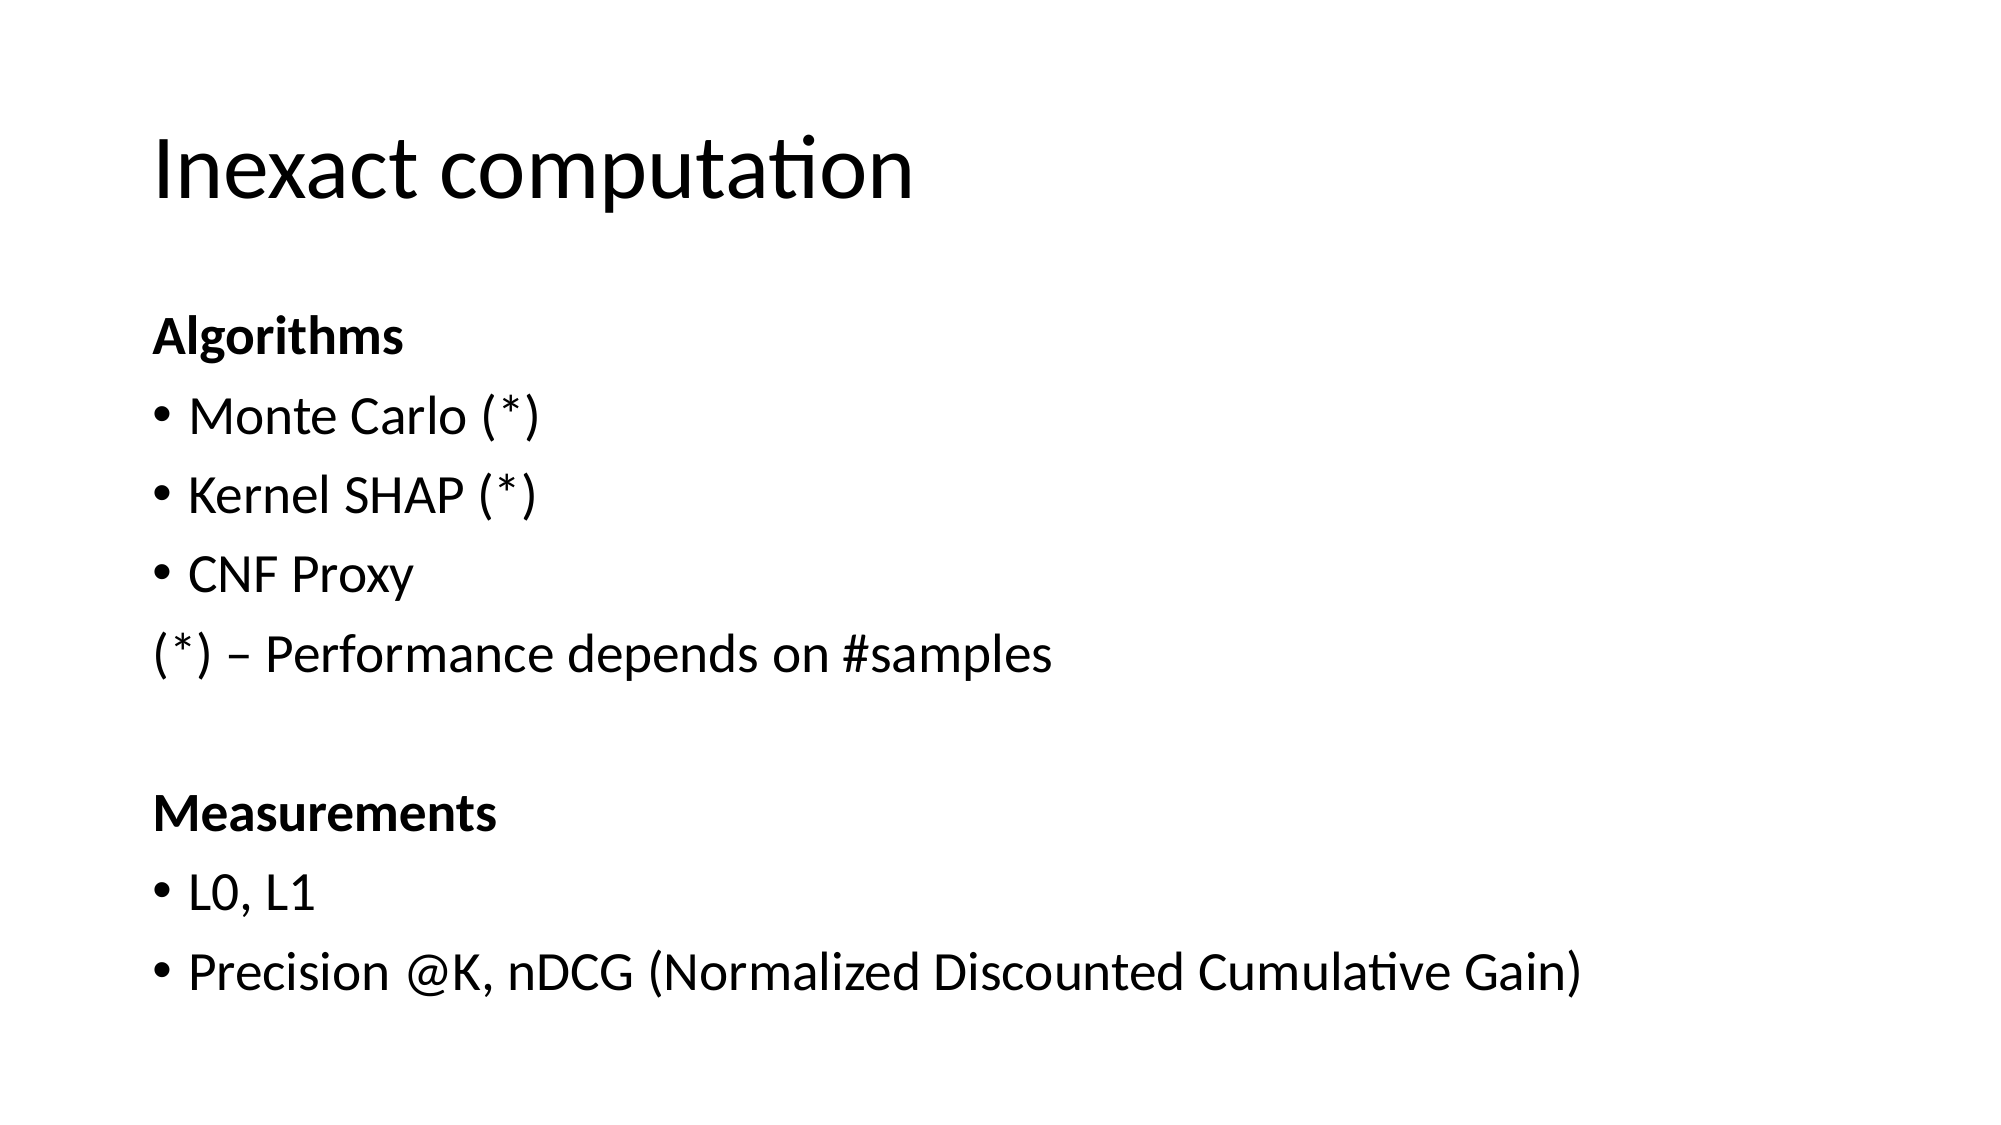

# Inexact computation
Algorithms
Monte Carlo (*)
Kernel SHAP (*)
CNF Proxy
(*) – Performance depends on #samples

Measurements
L0, L1
Precision @K, nDCG (Normalized Discounted Cumulative Gain)